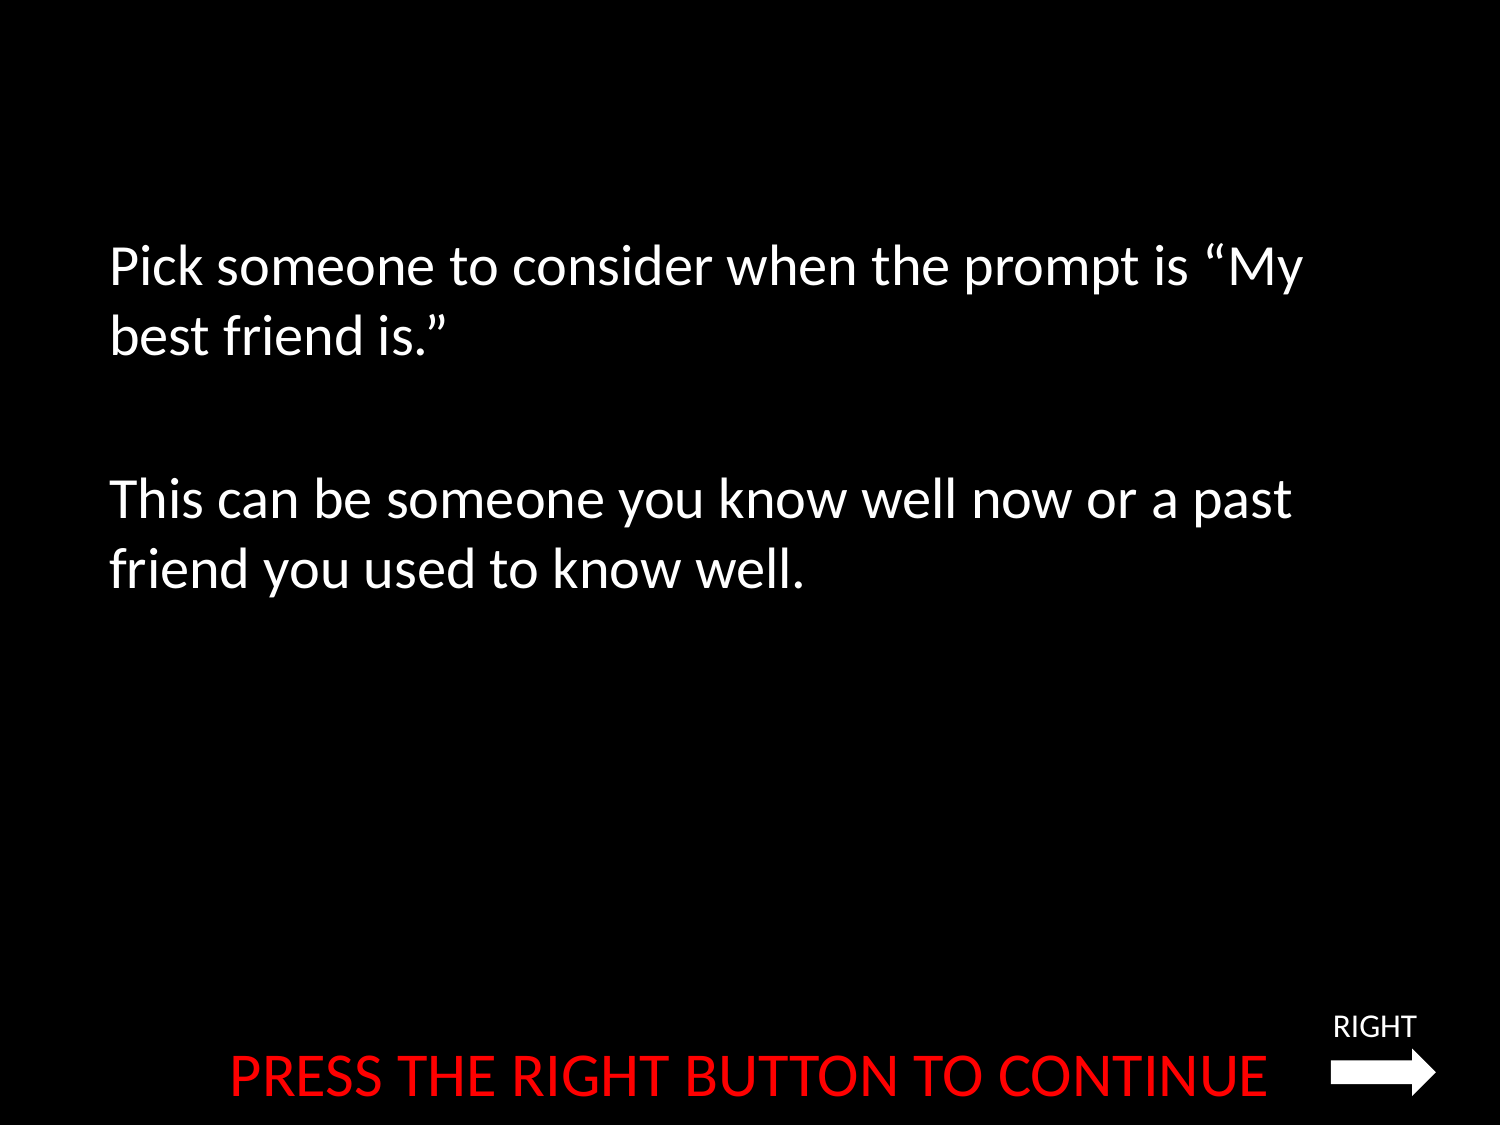

Pick someone to consider when the prompt is “My best friend is.”

This can be someone you know well now or a past friend you used to know well.
HKNMWZ
RIGHT
PRESS THE RIGHT BUTTON TO CONTINUE